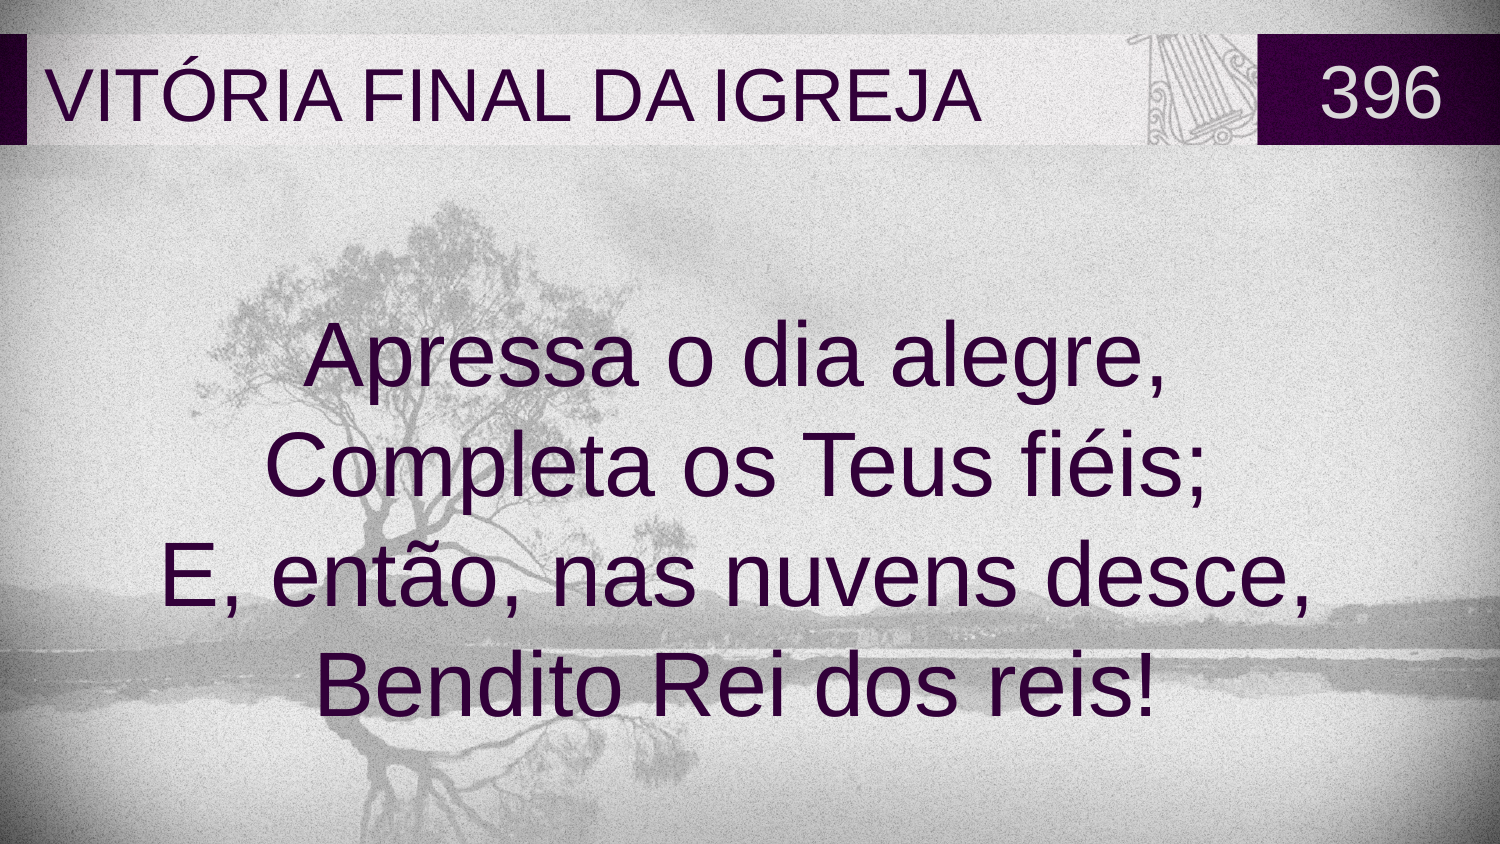

# VITÓRIA FINAL DA IGREJA
396
Apressa o dia alegre,
Completa os Teus fiéis;
E, então, nas nuvens desce,
Bendito Rei dos reis!